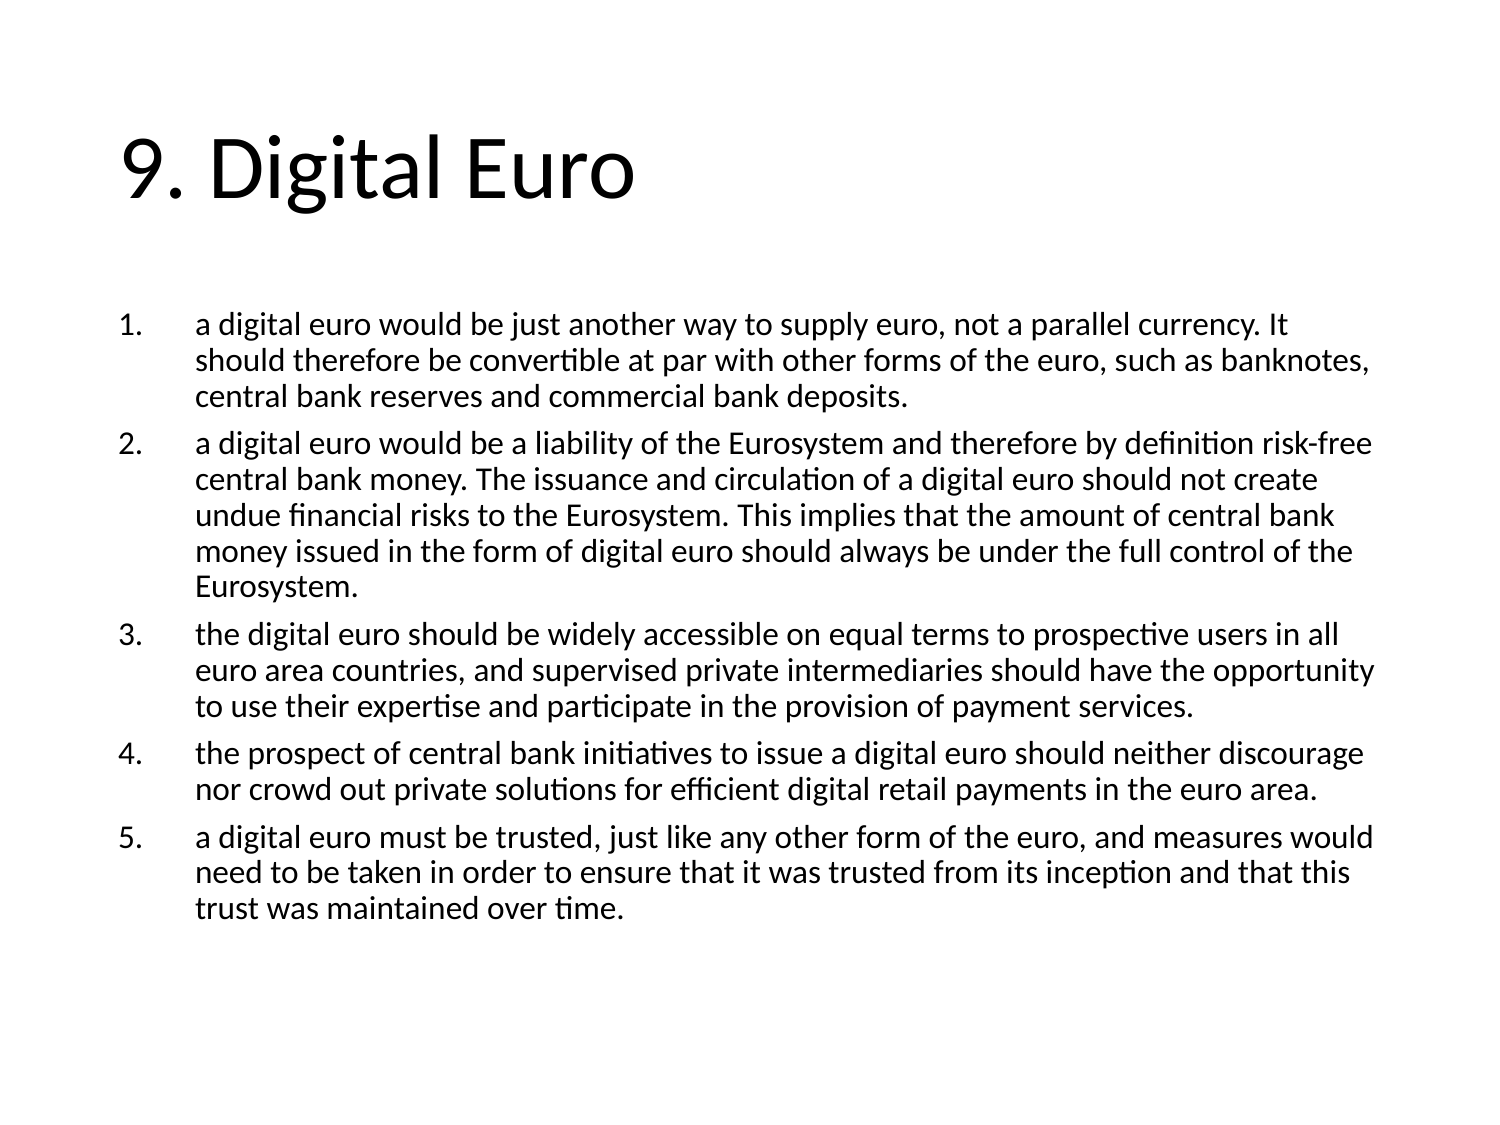

# 9. Digital Euro
a digital euro would be just another way to supply euro, not a parallel currency. It should therefore be convertible at par with other forms of the euro, such as banknotes, central bank reserves and commercial bank deposits.
a digital euro would be a liability of the Eurosystem and therefore by definition risk-free central bank money. The issuance and circulation of a digital euro should not create undue financial risks to the Eurosystem. This implies that the amount of central bank money issued in the form of digital euro should always be under the full control of the Eurosystem.
the digital euro should be widely accessible on equal terms to prospective users in all euro area countries, and supervised private intermediaries should have the opportunity to use their expertise and participate in the provision of payment services.
the prospect of central bank initiatives to issue a digital euro should neither discourage nor crowd out private solutions for efficient digital retail payments in the euro area.
a digital euro must be trusted, just like any other form of the euro, and measures would need to be taken in order to ensure that it was trusted from its inception and that this trust was maintained over time.